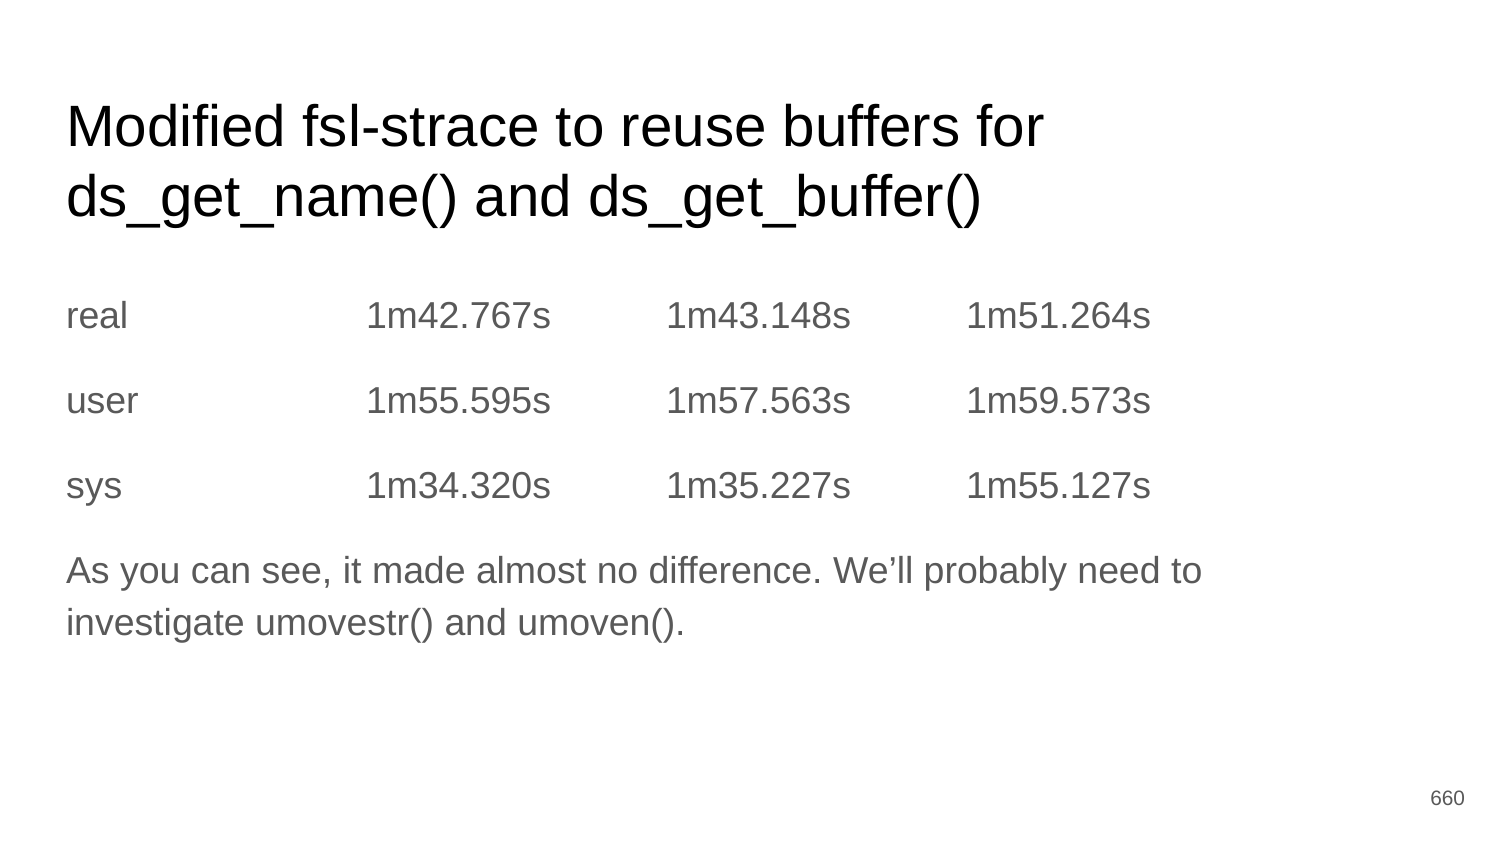

# Modified fsl-strace to reuse buffers for ds_get_name() and ds_get_buffer()
real		1m42.767s	1m43.148s	1m51.264s
user		1m55.595s	1m57.563s	1m59.573s
sys	 	1m34.320s	1m35.227s	1m55.127s
As you can see, it made almost no difference. We’ll probably need to investigate umovestr() and umoven().

660